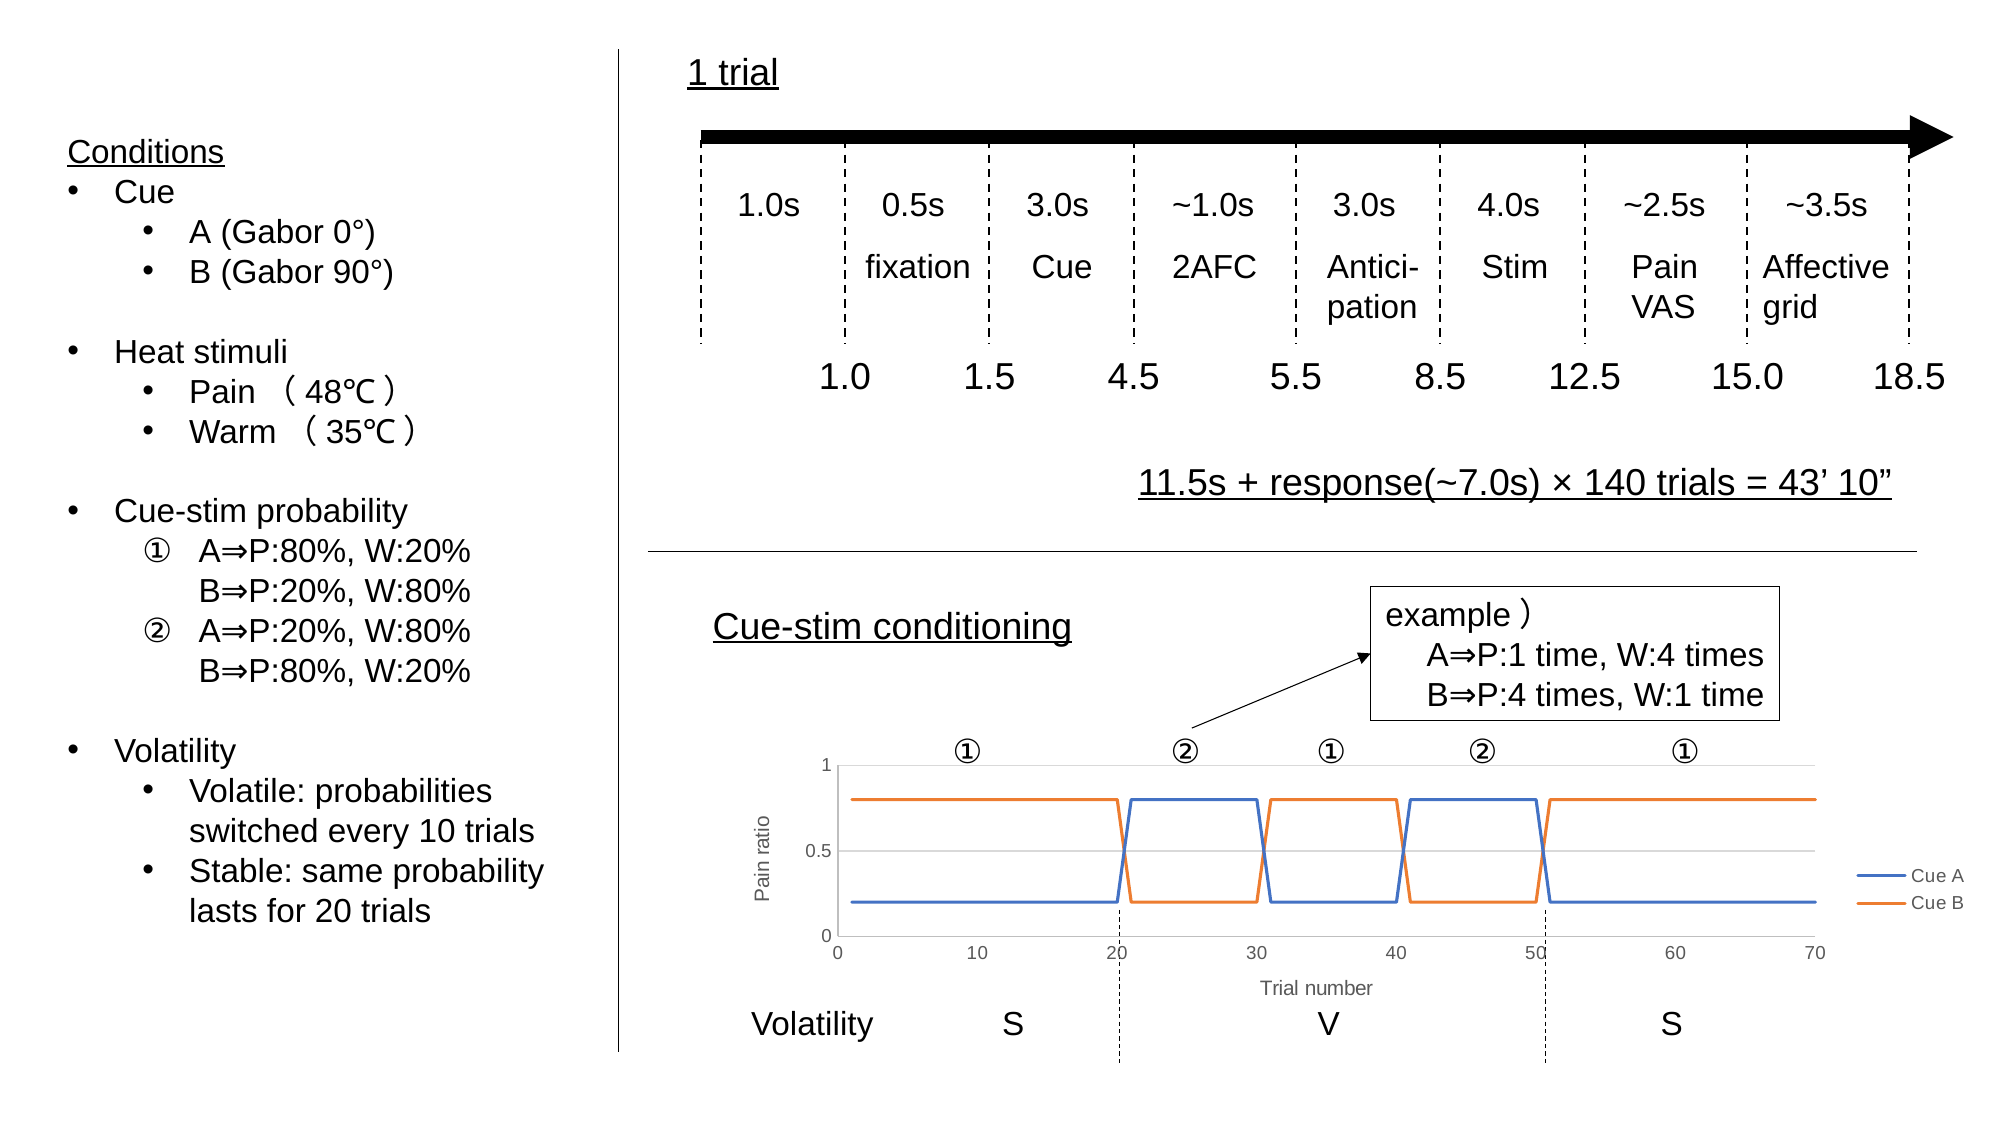

1 trial
Conditions
Cue
A (Gabor 0°)
B (Gabor 90°)

Heat stimuli
Pain（48℃）
Warm（35℃）

Cue-stim probability
A⇒P:80%, W:20% B⇒P:20%, W:80%
A⇒P:20%, W:80% B⇒P:80%, W:20%

Volatility
Volatile: probabilities switched every 10 trials
Stable: same probability lasts for 20 trials
1.0s
0.5s
3.0s
~1.0s
3.0s
4.0s
~2.5s
~3.5s
fixation
Cue

2AFC
Antici-
pation
Stim
Pain
VAS
Affective
grid
1.0
1.5
4.5
5.5
8.5
12.5
15.0
18.5
11.5s + response(~7.0s) × 140 trials = 43’ 10”
example）
　A⇒P:1 time, W:4 times
　B⇒P:4 times, W:1 time
Cue-stim conditioning
①
②
①
②
①

### Chart

| Category | Cue A | Cue B |
|---|---|---|
Volatility
S
V
S